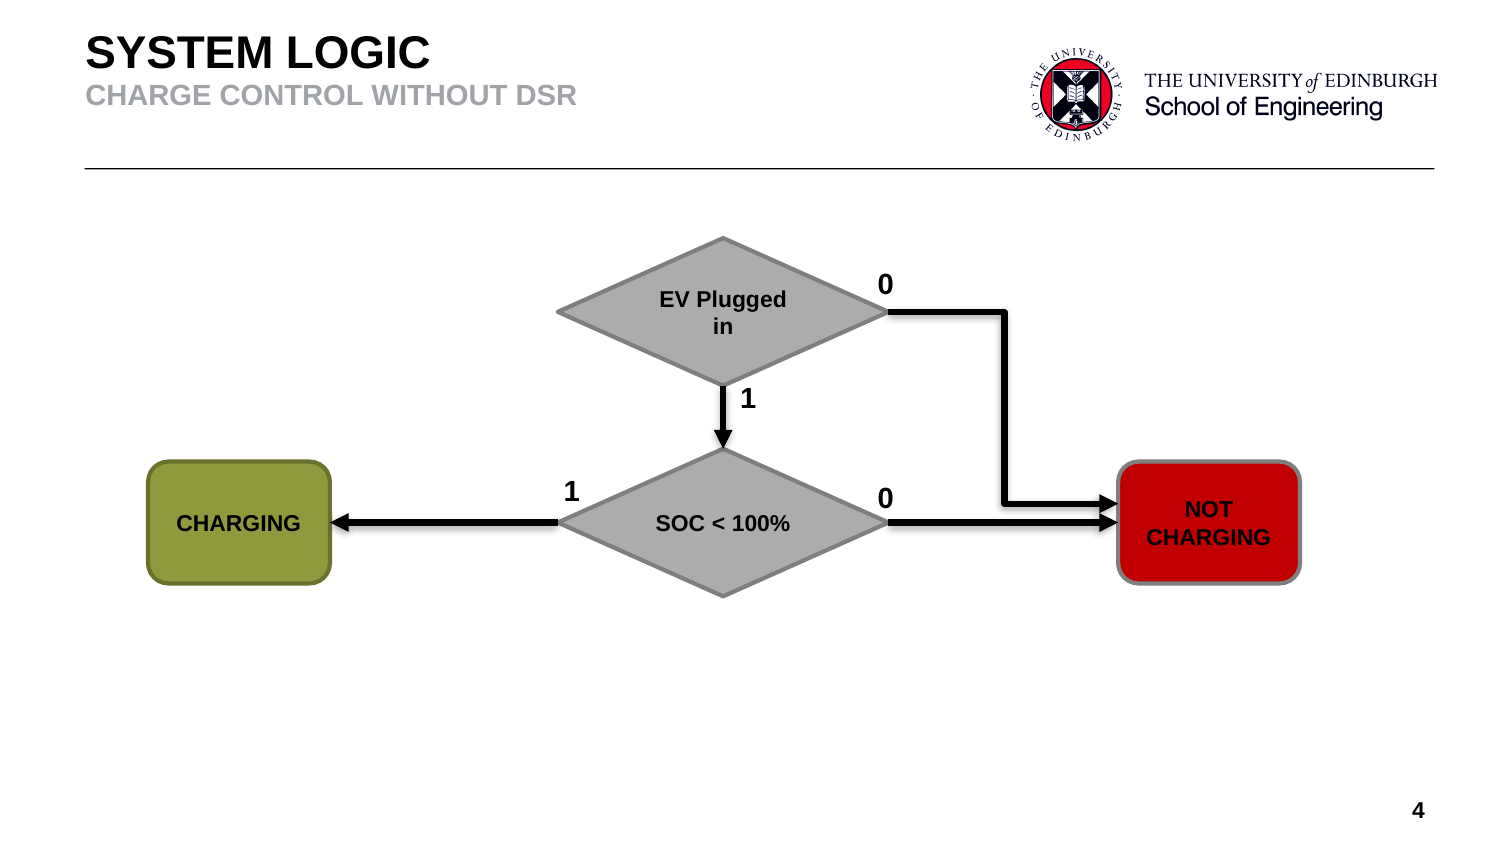

# SYSTEM LOGIC CHARGE CONTROL WITHOUT DSR
EV Plugged in
0
1
SOC < 100%
CHARGING
NOT CHARGING
1
0